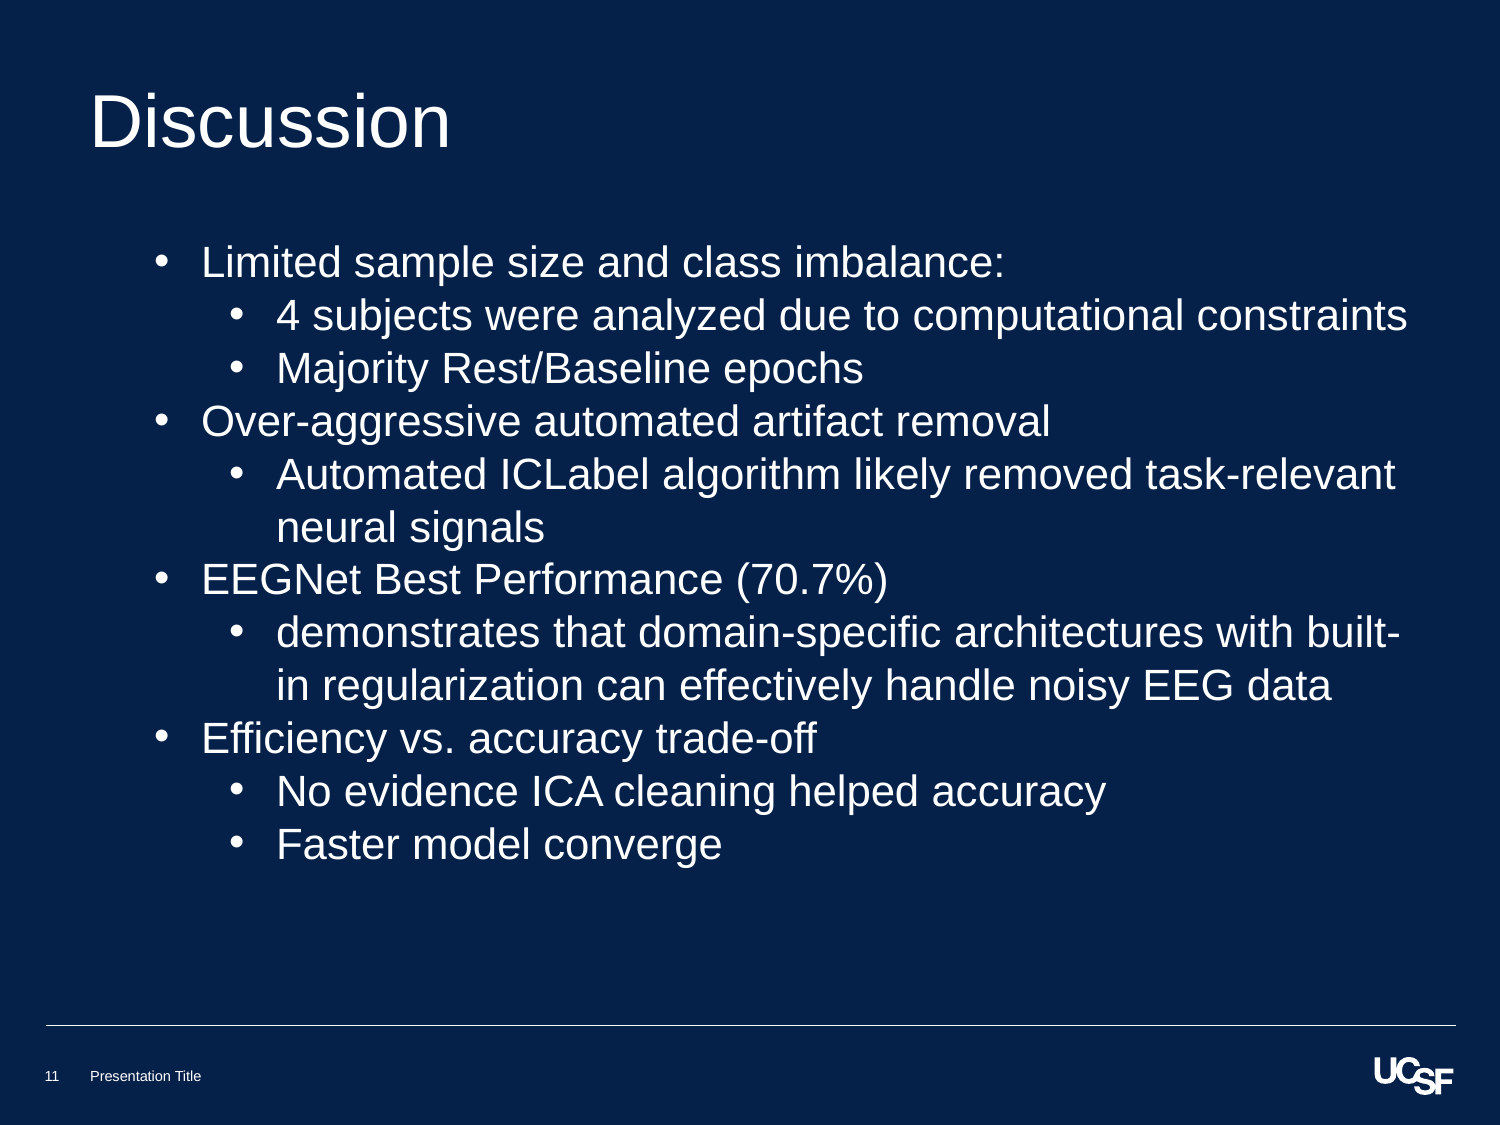

# Discussion
Limited sample size and class imbalance:
4 subjects were analyzed due to computational constraints
Majority Rest/Baseline epochs
Over-aggressive automated artifact removal
Automated ICLabel algorithm likely removed task-relevant neural signals
EEGNet Best Performance (70.7%)
demonstrates that domain-specific architectures with built-in regularization can effectively handle noisy EEG data
Efficiency vs. accuracy trade-off
No evidence ICA cleaning helped accuracy
Faster model converge
11
Presentation Title